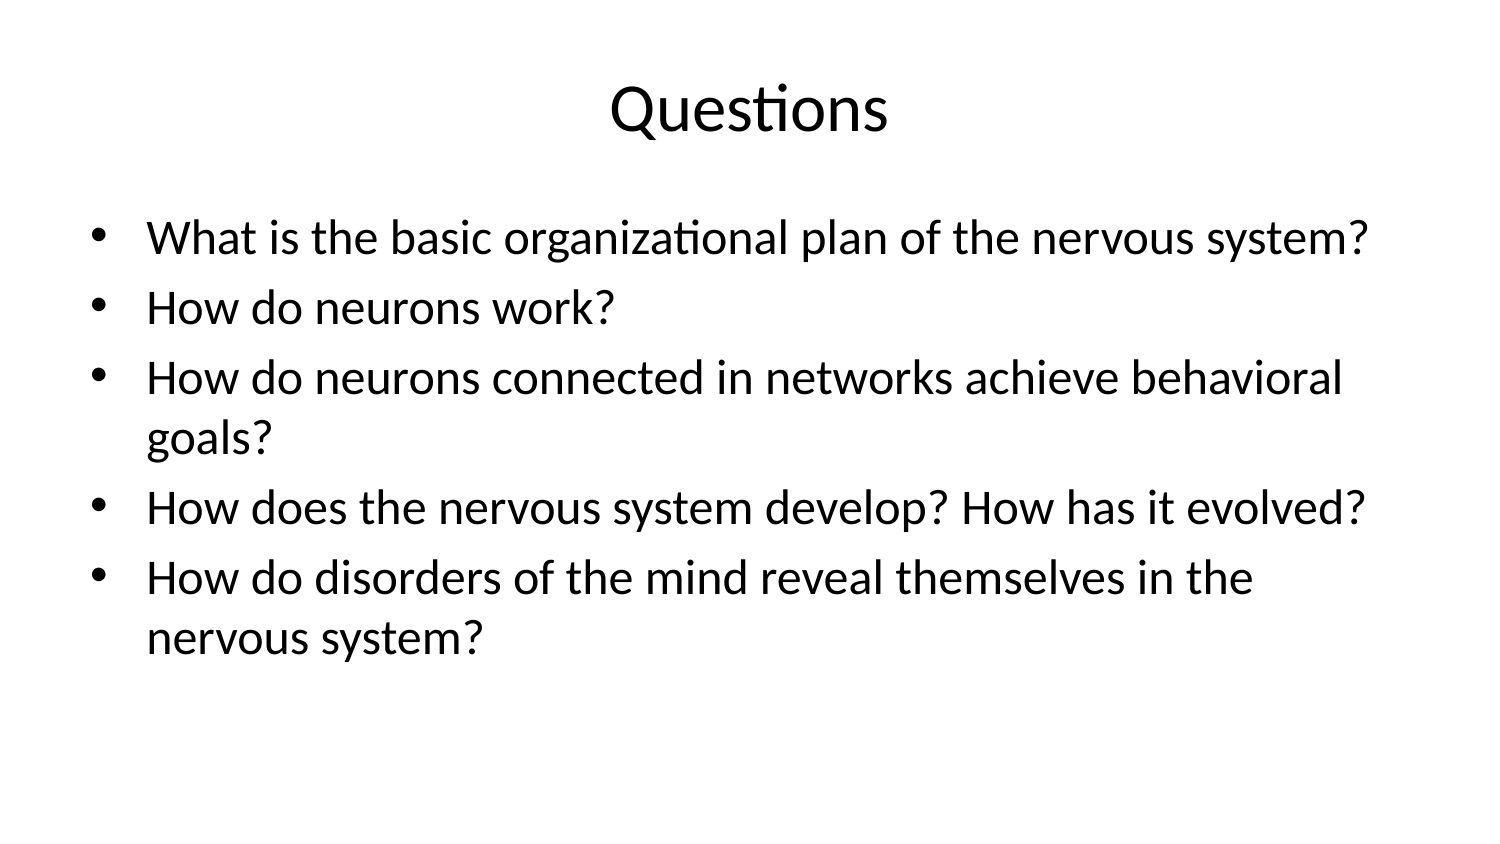

# Questions
What is the basic organizational plan of the nervous system?
How do neurons work?
How do neurons connected in networks achieve behavioral goals?
How does the nervous system develop? How has it evolved?
How do disorders of the mind reveal themselves in the nervous system?